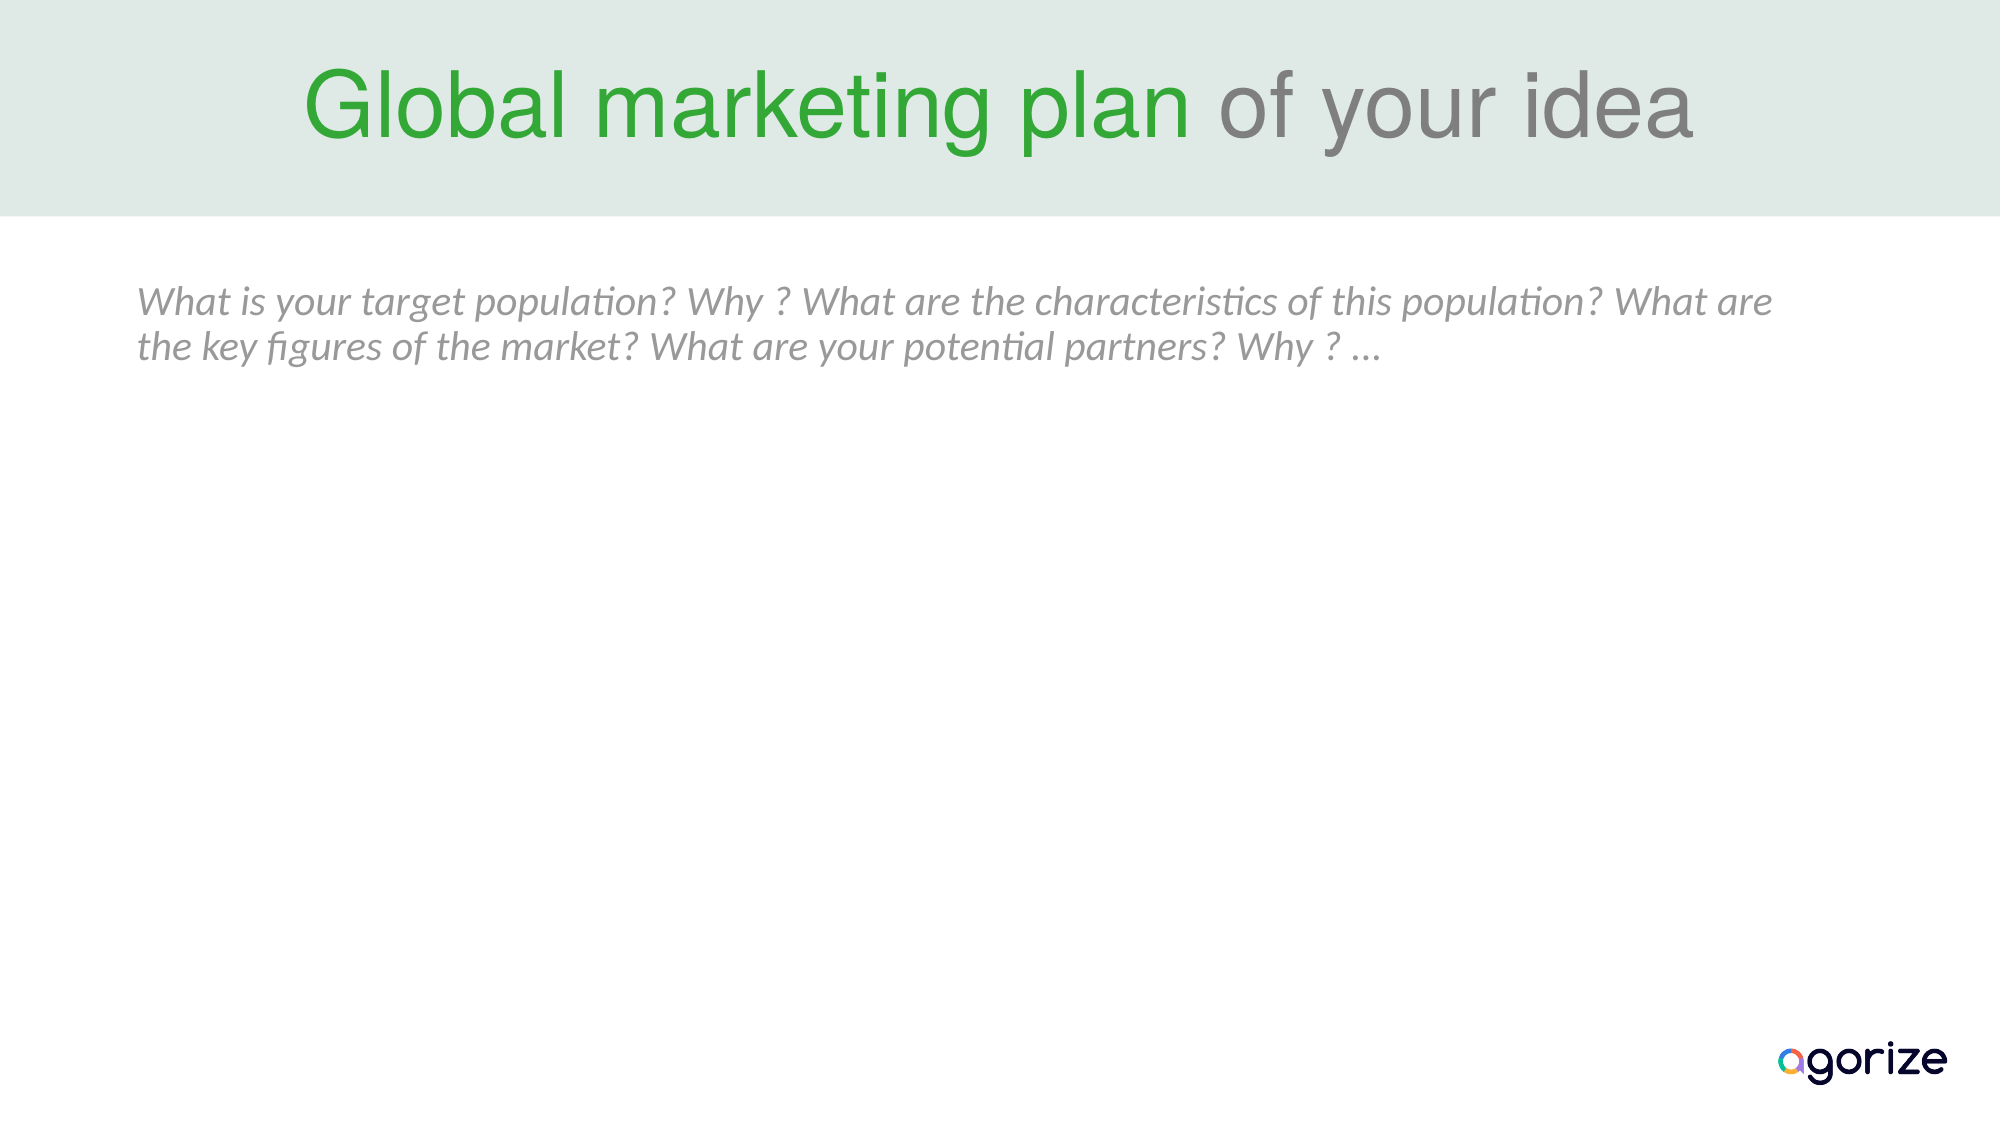

# Global marketing plan of your idea
What is your target population? Why ? What are the characteristics of this population? What are the key figures of the market? What are your potential partners? Why ? ...